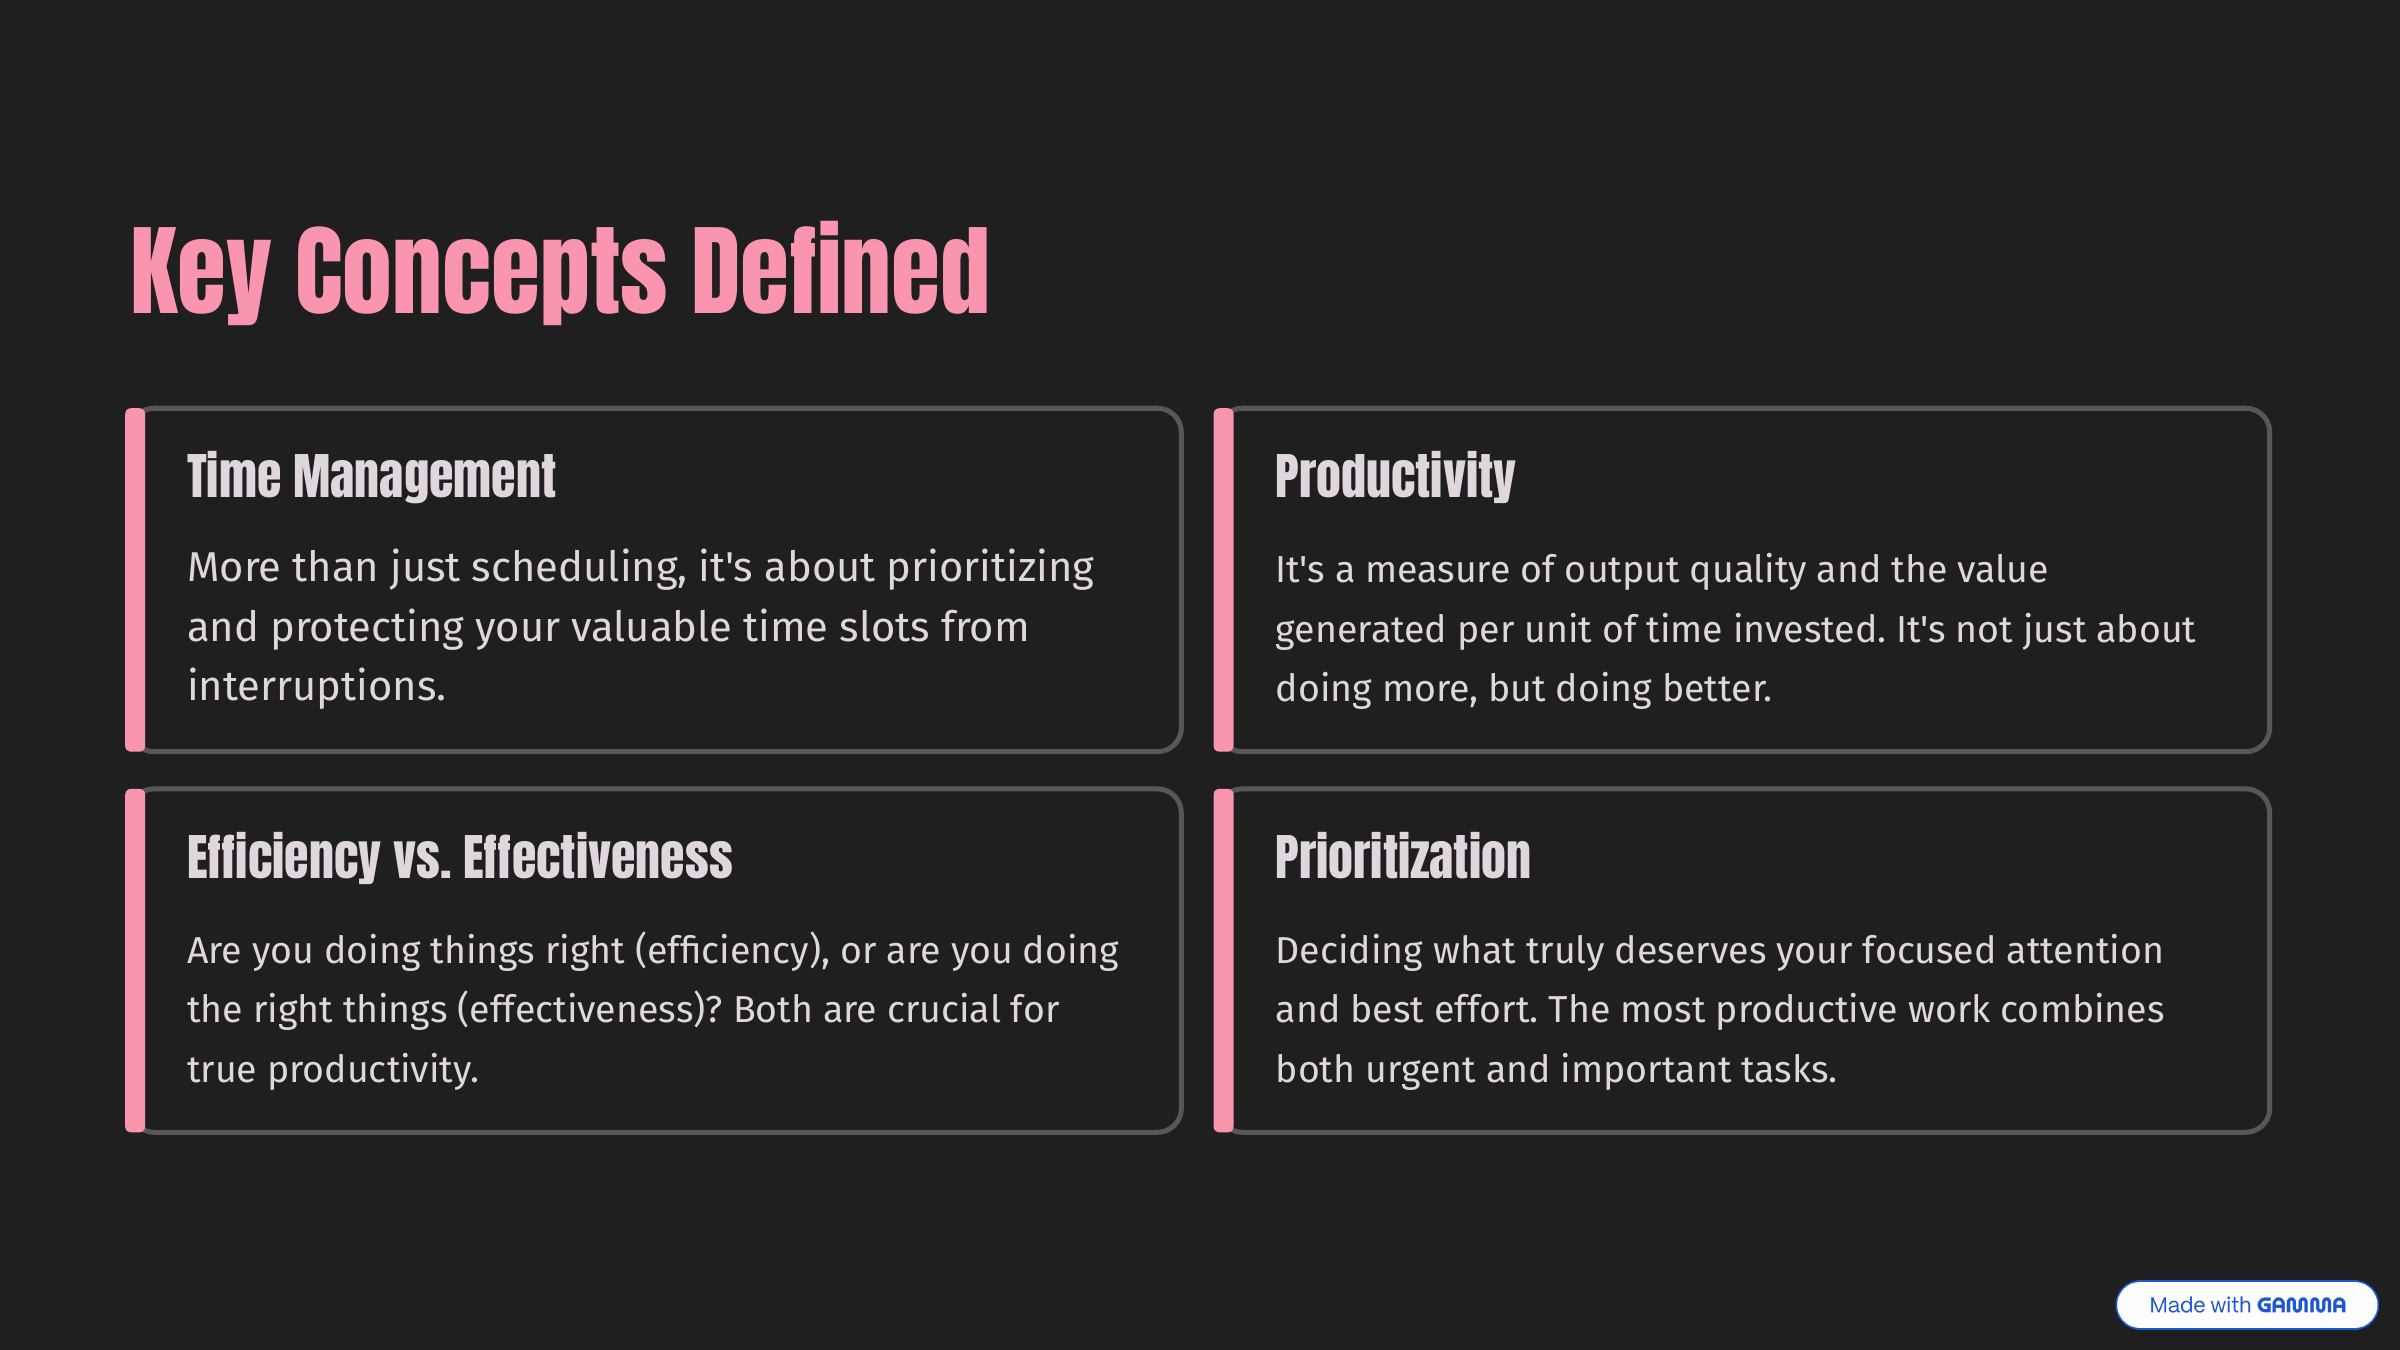

Key Concepts Defined

Time Management
Productivity
More than just scheduling, it's about prioritizing and protecting your valuable time slots from interruptions.
It's a measure of output quality and the value generated per unit of time invested. It's not just about doing more, but doing better.

Efficiency vs. Effectiveness
Prioritization
Are you doing things right (efficiency), or are you doing the right things (effectiveness)? Both are crucial for true productivity.
Deciding what truly deserves your focused attention and best effort. The most productive work combines both urgent and important tasks.